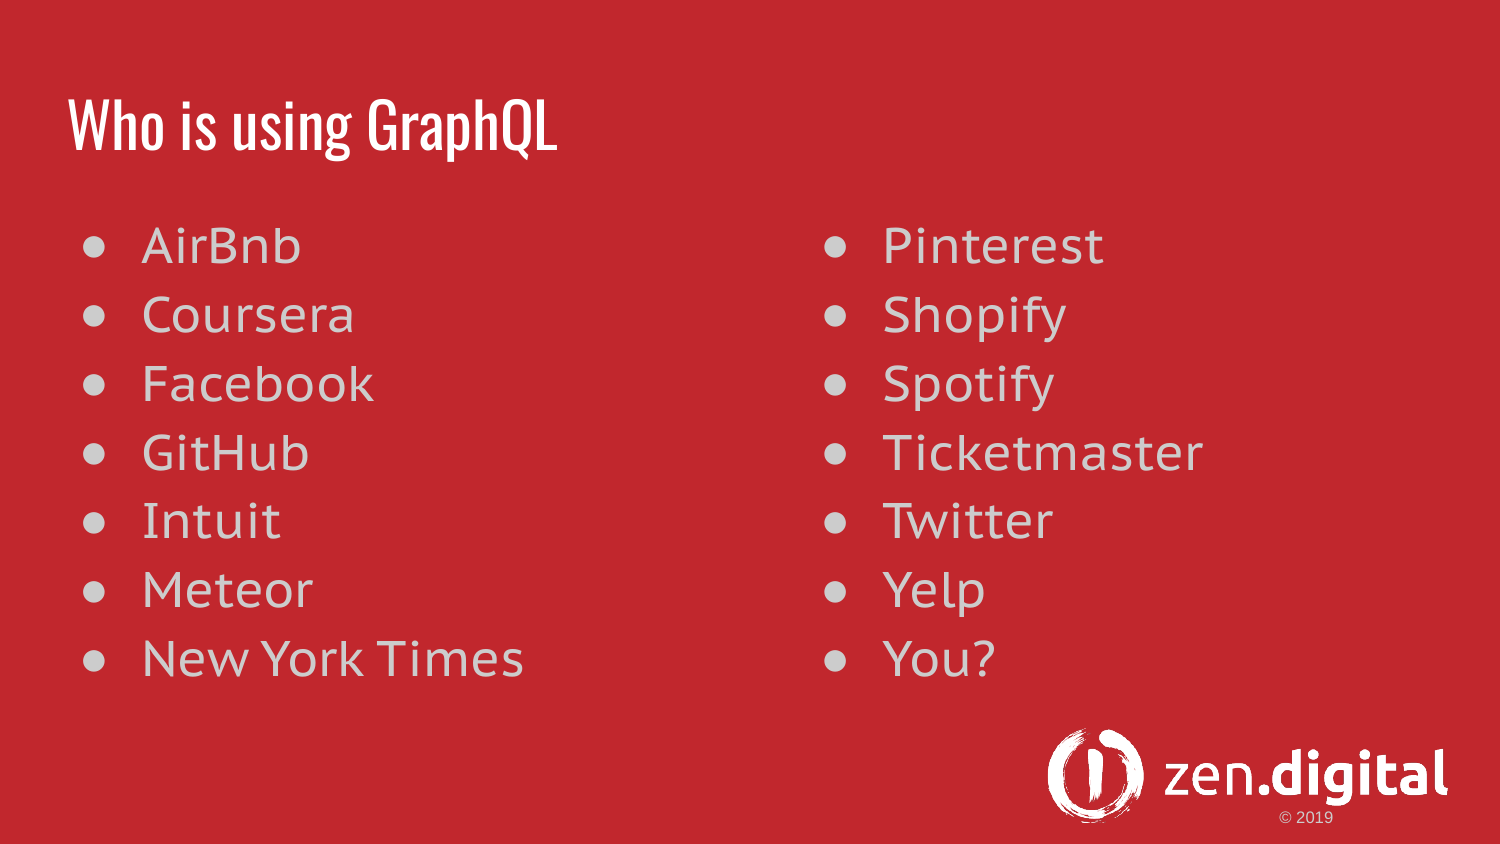

# Who is using GraphQL
AirBnb
Coursera
Facebook
GitHub
Intuit
Meteor
New York Times
Pinterest
Shopify
Spotify
Ticketmaster
Twitter
Yelp
You?